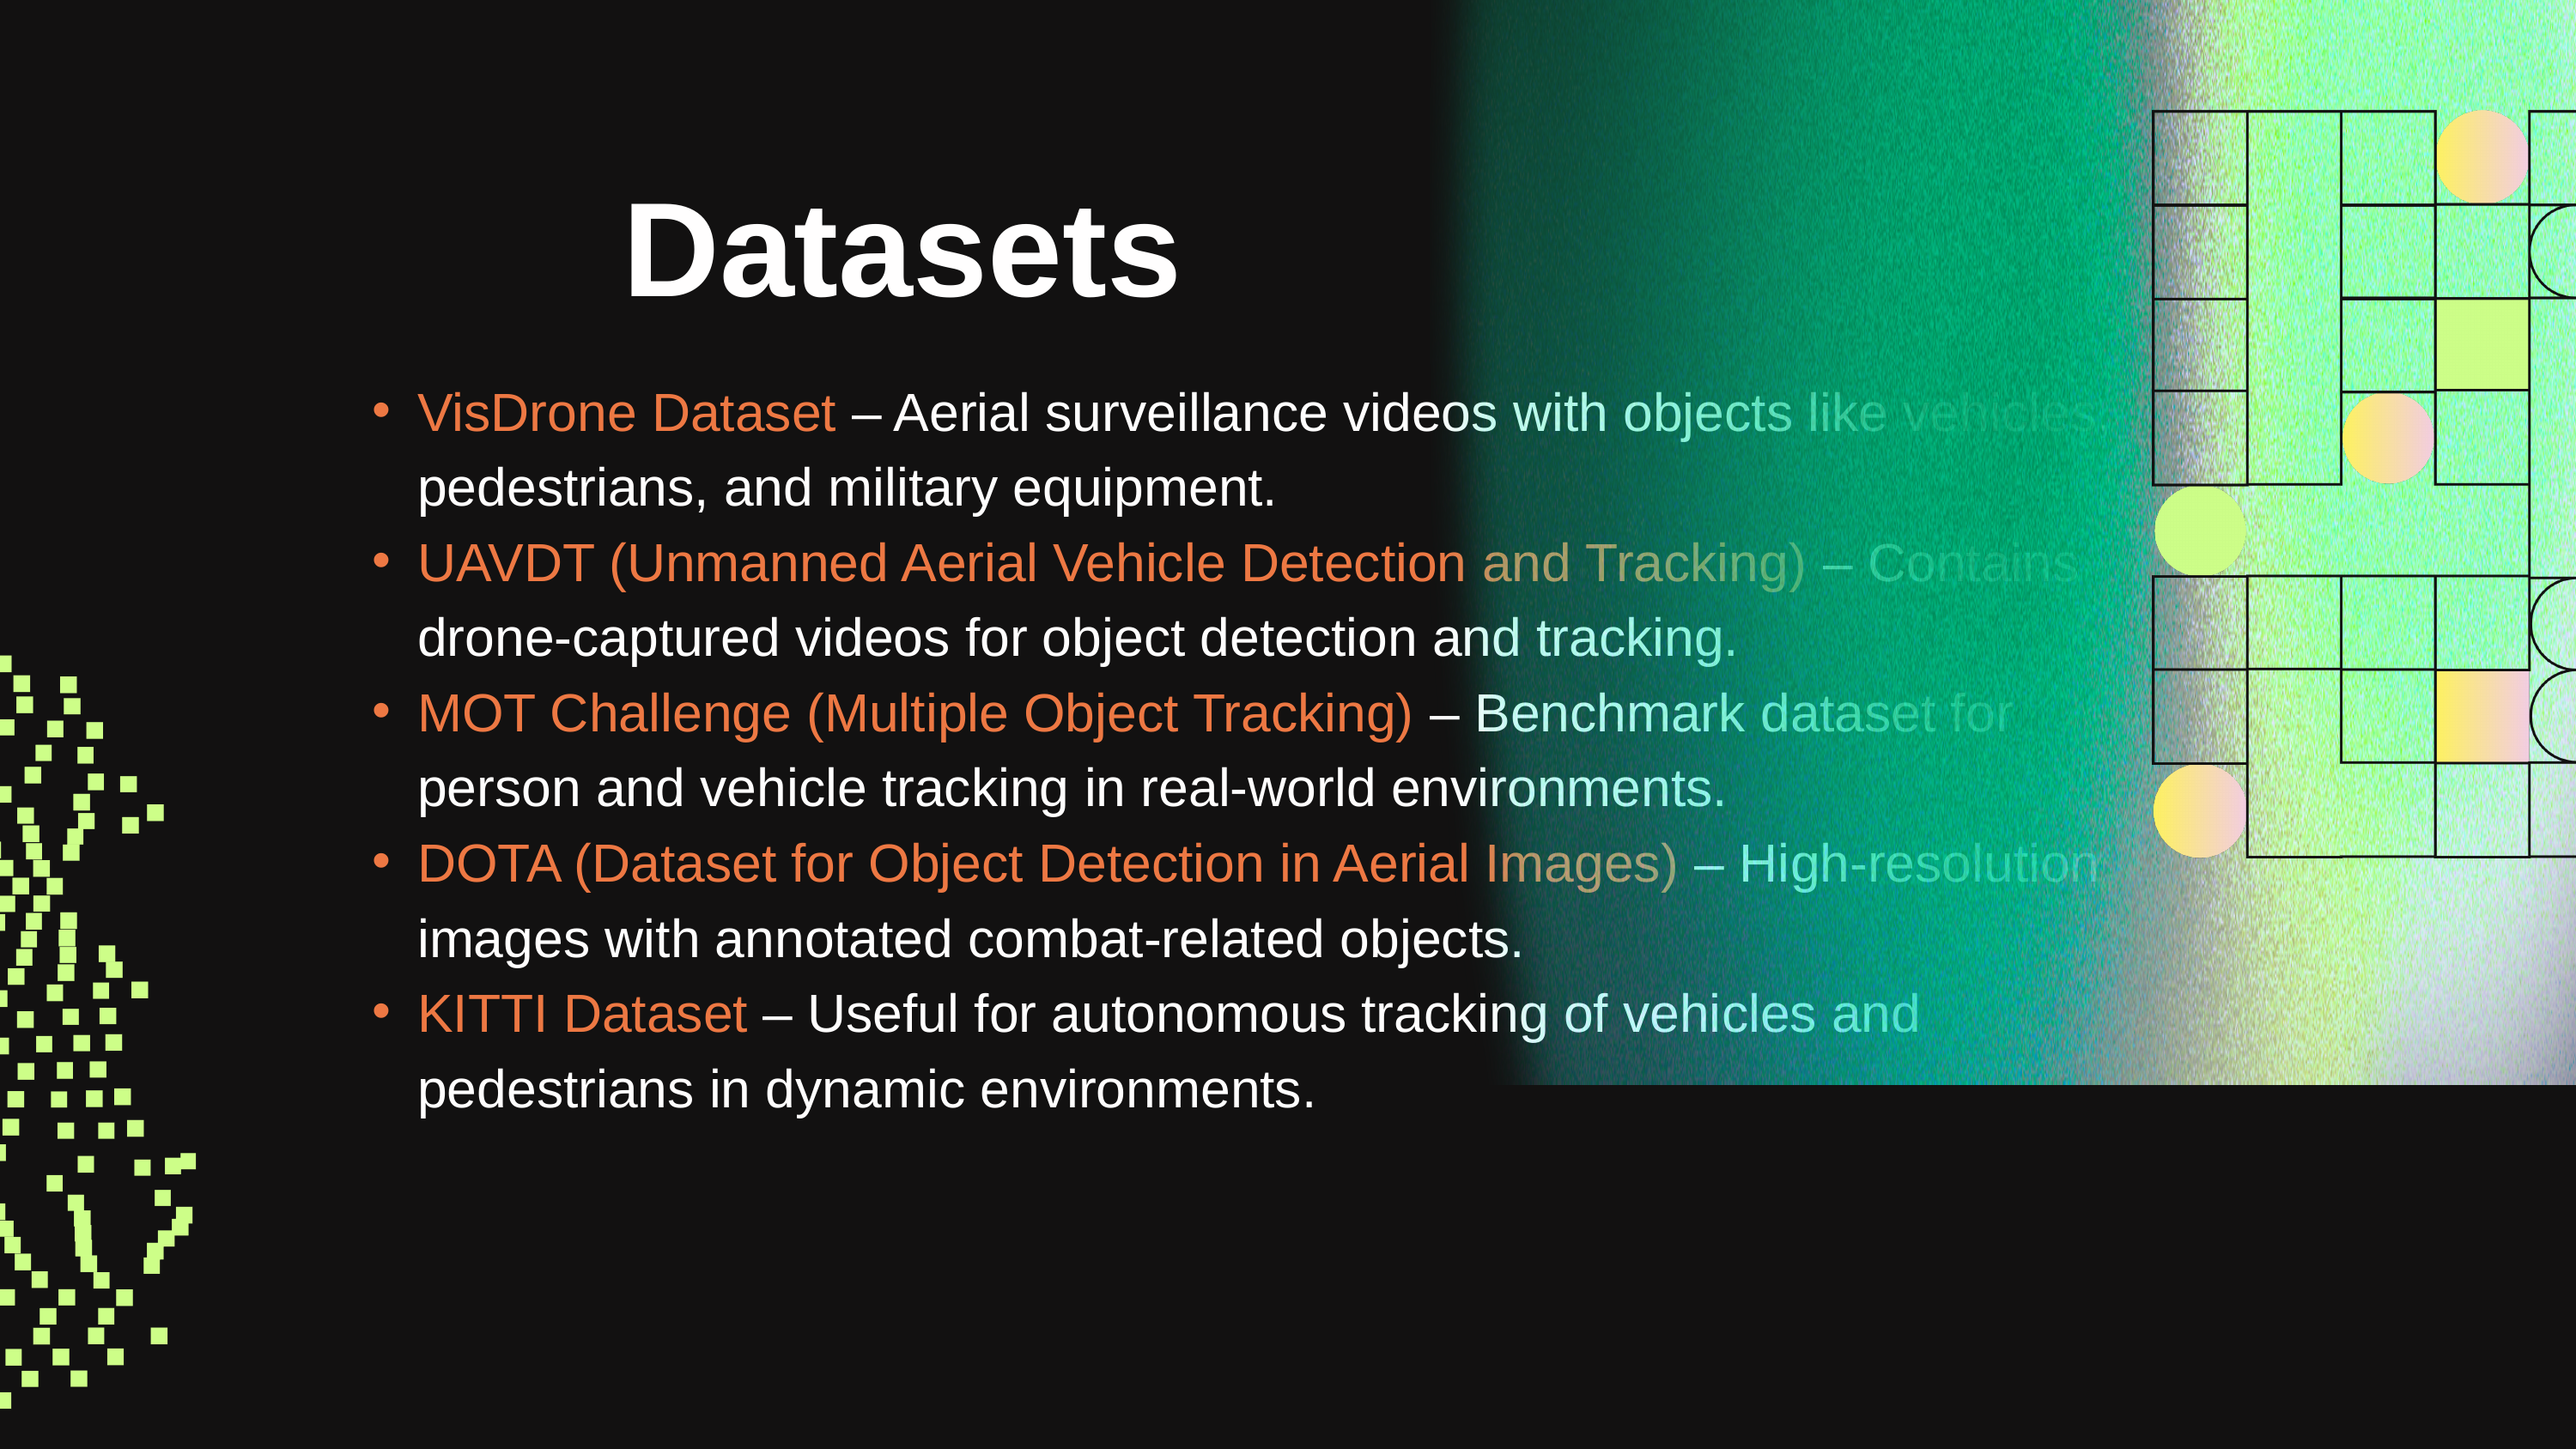

Datasets
VisDrone Dataset – Aerial surveillance videos with objects like vehicles, pedestrians, and military equipment.
UAVDT (Unmanned Aerial Vehicle Detection and Tracking) – Contains drone-captured videos for object detection and tracking.
MOT Challenge (Multiple Object Tracking) – Benchmark dataset for person and vehicle tracking in real-world environments.
DOTA (Dataset for Object Detection in Aerial Images) – High-resolution images with annotated combat-related objects.
KITTI Dataset – Useful for autonomous tracking of vehicles and pedestrians in dynamic environments.